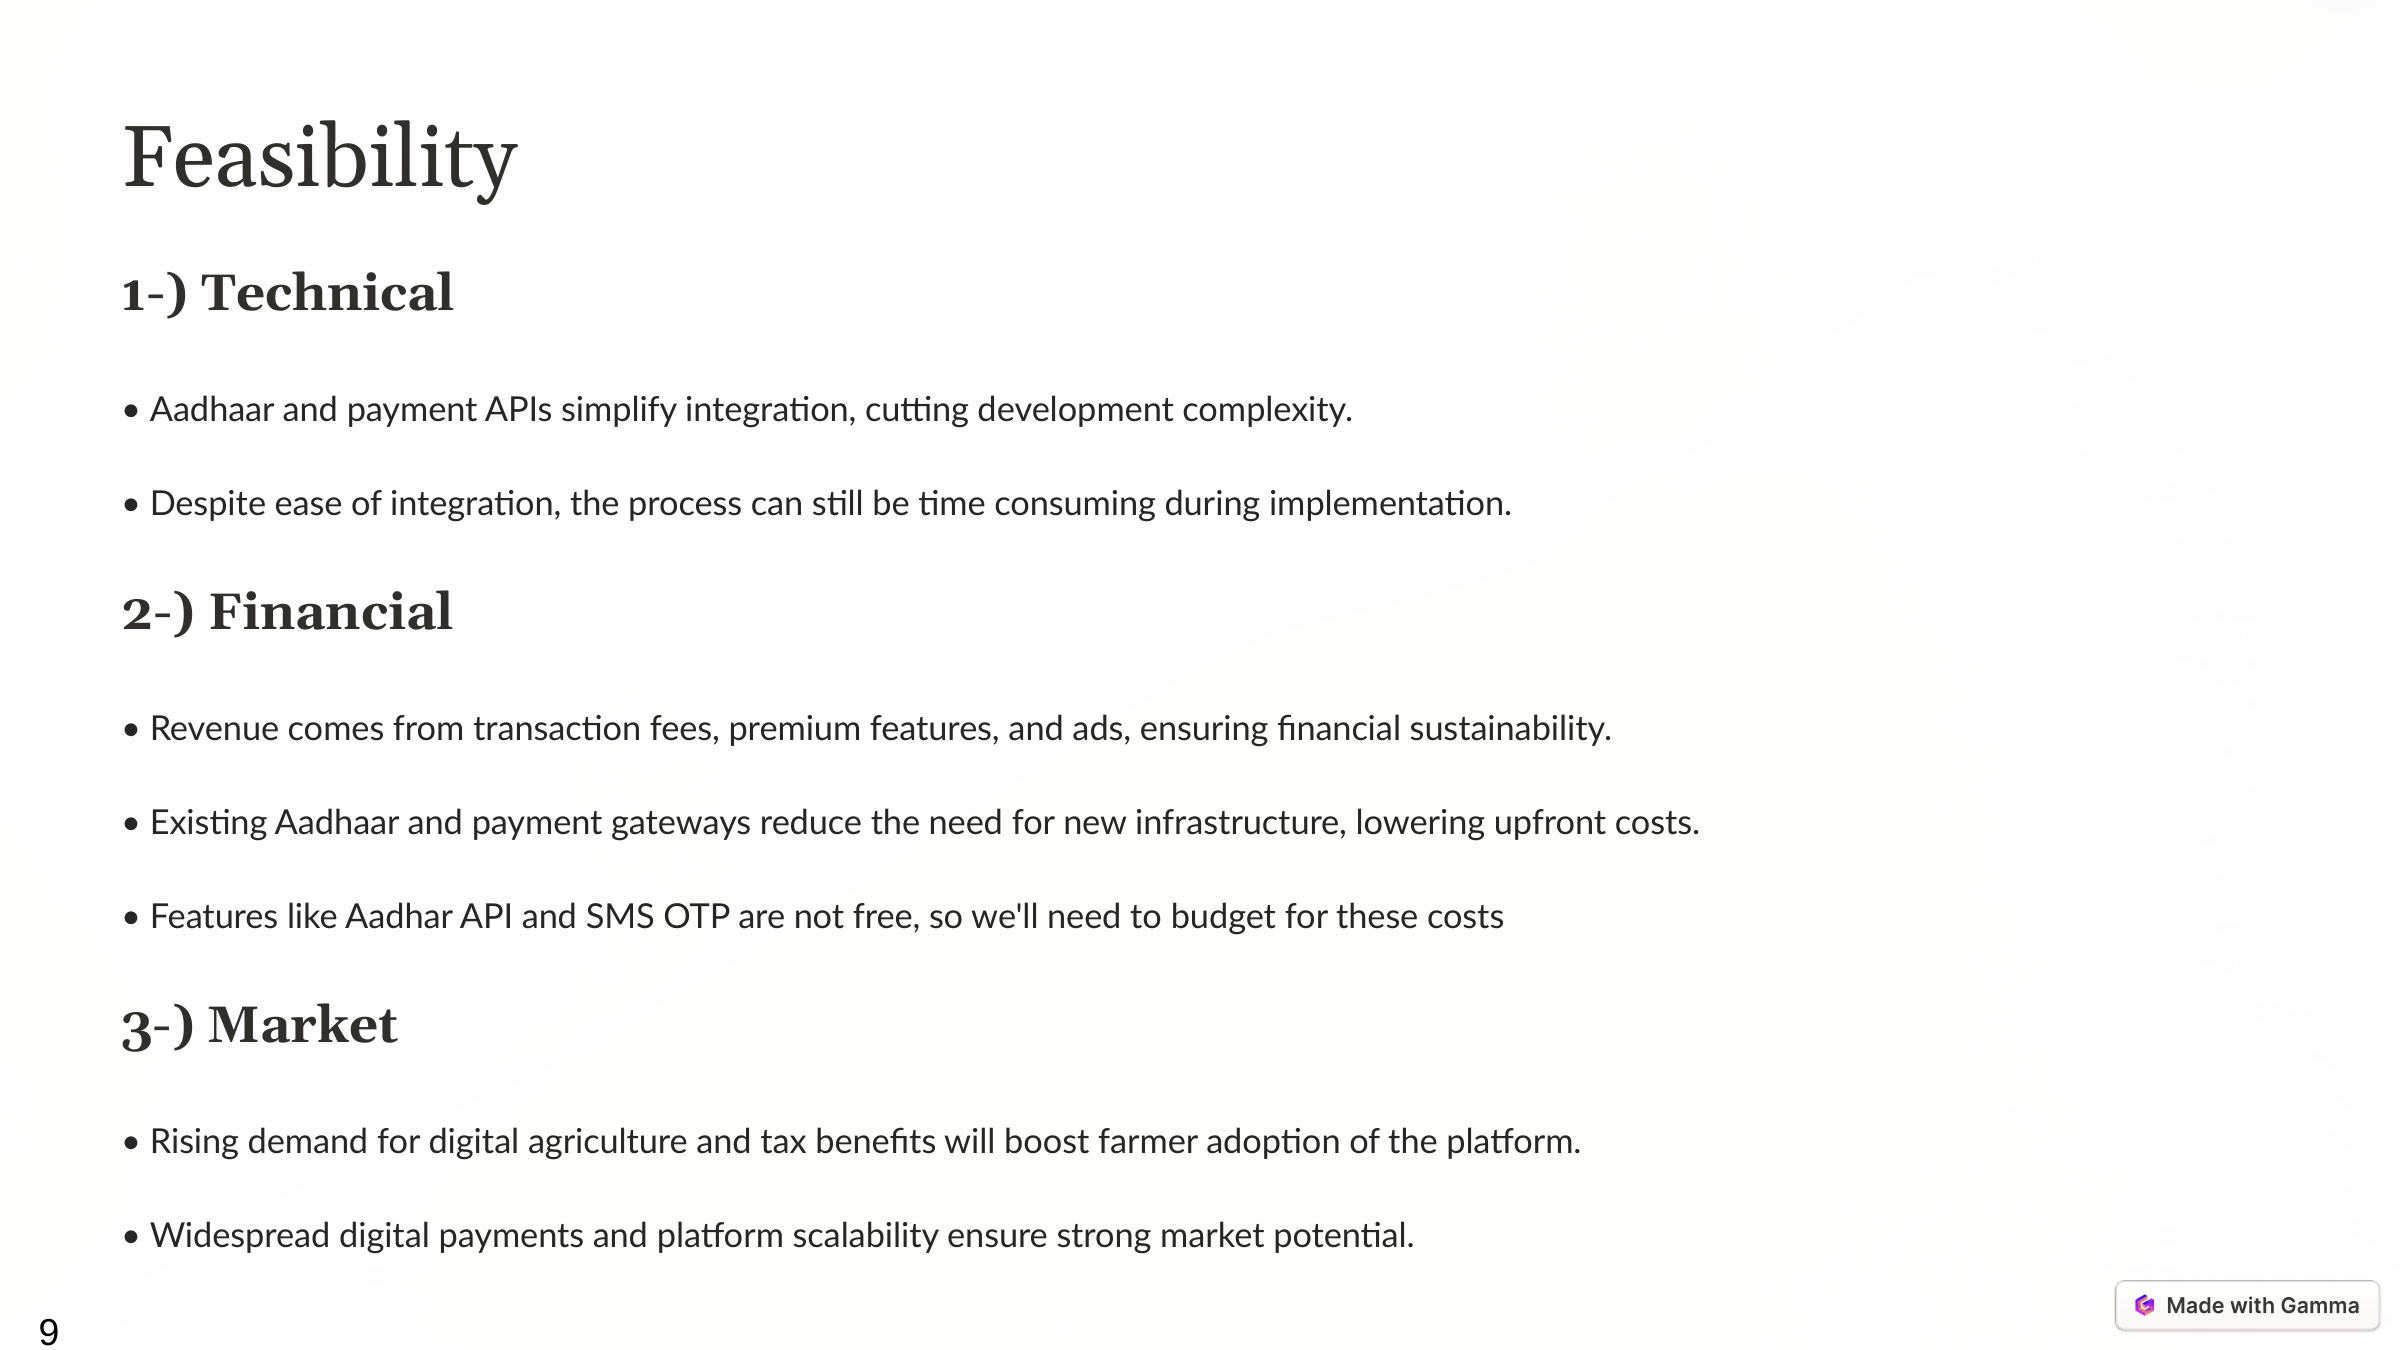

Feasibility
1-) Technical
• Aadhaar and payment APIs simplify integration, cutting development complexity.
• Despite ease of integration, the process can still be time consuming during implementation.
2-) Financial
• Revenue comes from transaction fees, premium features, and ads, ensuring financial sustainability.
• Existing Aadhaar and payment gateways reduce the need for new infrastructure, lowering upfront costs.
• Features like Aadhar API and SMS OTP are not free, so we'll need to budget for these costs
3-) Market
• Rising demand for digital agriculture and tax benefits will boost farmer adoption of the platform.
• Widespread digital payments and platform scalability ensure strong market potential.
9